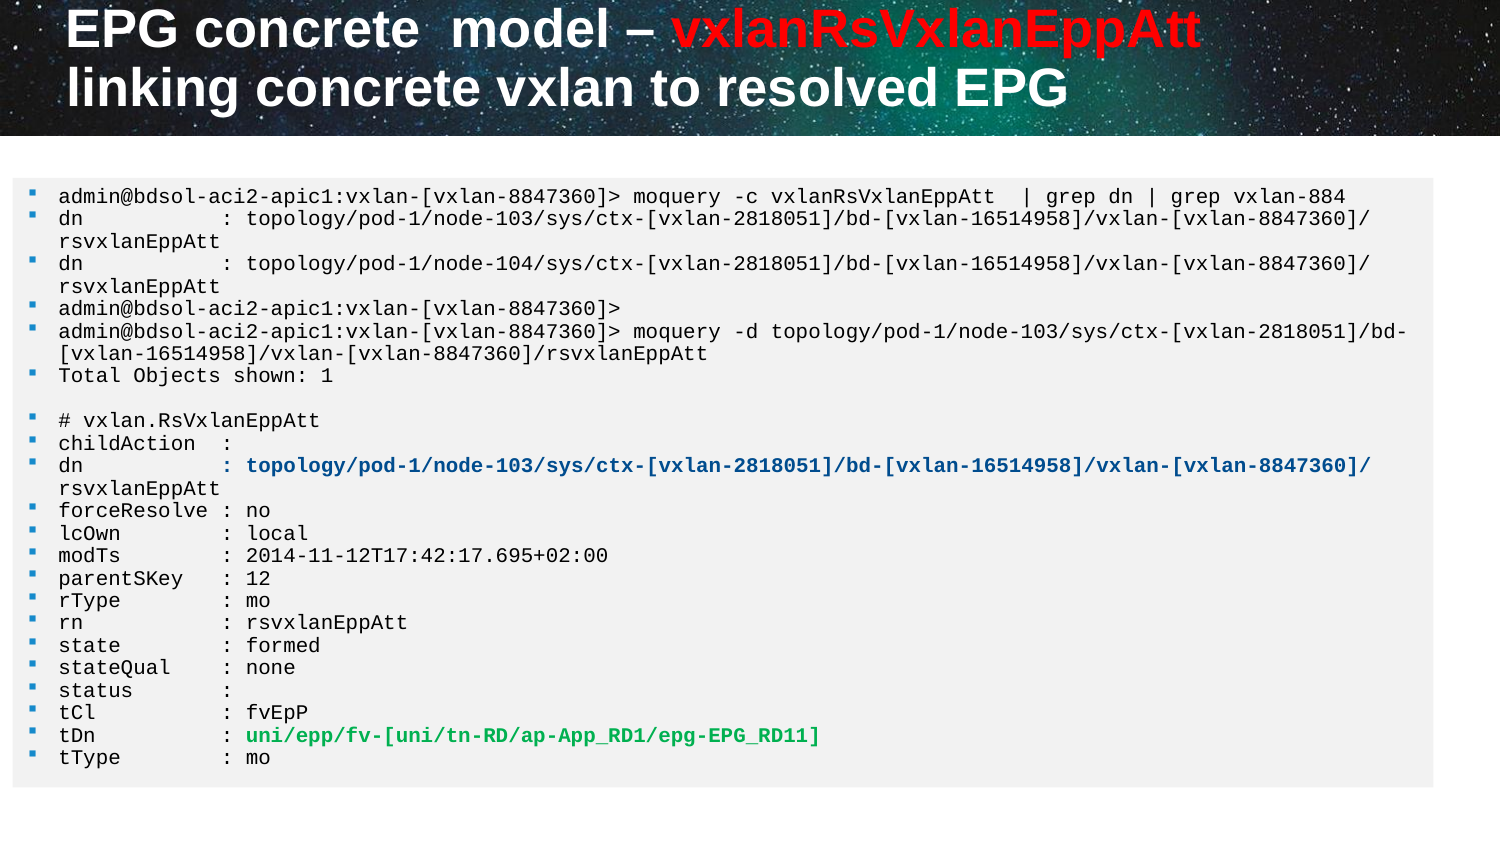

# EPG concrete  model – vxlanRsVxlanEppAtt linking concrete vxlan to resolved EPG
admin@bdsol-aci2-apic1:vxlan-[vxlan-8847360]> moquery -c vxlanRsVxlanEppAtt  | grep dn | grep vxlan-884
dn           : topology/pod-1/node-103/sys/ctx-[vxlan-2818051]/bd-[vxlan-16514958]/vxlan-[vxlan-8847360]/rsvxlanEppAtt
dn           : topology/pod-1/node-104/sys/ctx-[vxlan-2818051]/bd-[vxlan-16514958]/vxlan-[vxlan-8847360]/rsvxlanEppAtt
admin@bdsol-aci2-apic1:vxlan-[vxlan-8847360]>
admin@bdsol-aci2-apic1:vxlan-[vxlan-8847360]> moquery -d topology/pod-1/node-103/sys/ctx-[vxlan-2818051]/bd-[vxlan-16514958]/vxlan-[vxlan-8847360]/rsvxlanEppAtt
Total Objects shown: 1

# vxlan.RsVxlanEppAtt
childAction  :
dn           : topology/pod-1/node-103/sys/ctx-[vxlan-2818051]/bd-[vxlan-16514958]/vxlan-[vxlan-8847360]/rsvxlanEppAtt
forceResolve : no
lcOwn        : local
modTs        : 2014-11-12T17:42:17.695+02:00
parentSKey   : 12
rType        : mo
rn           : rsvxlanEppAtt
state        : formed
stateQual    : none
status       :
tCl          : fvEpP
tDn          : uni/epp/fv-[uni/tn-RD/ap-App_RD1/epg-EPG_RD11]
tType        : mo